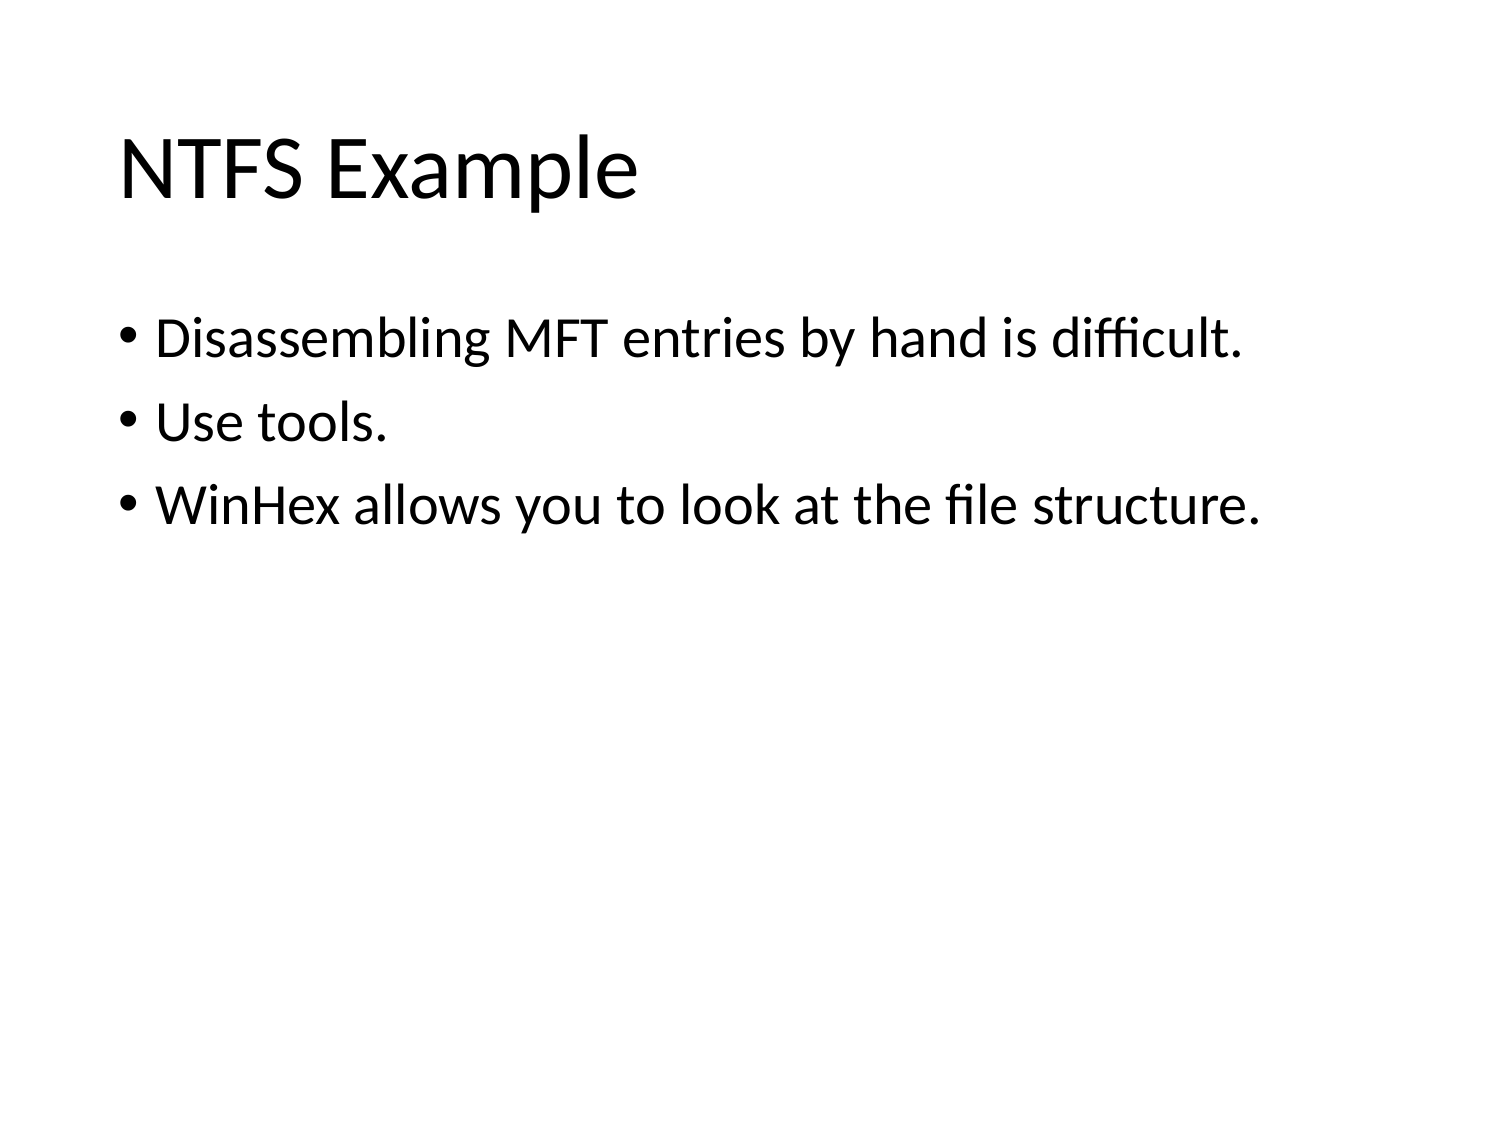

# NTFS Example
Disassembling MFT entries by hand is difficult.
Use tools.
WinHex allows you to look at the file structure.